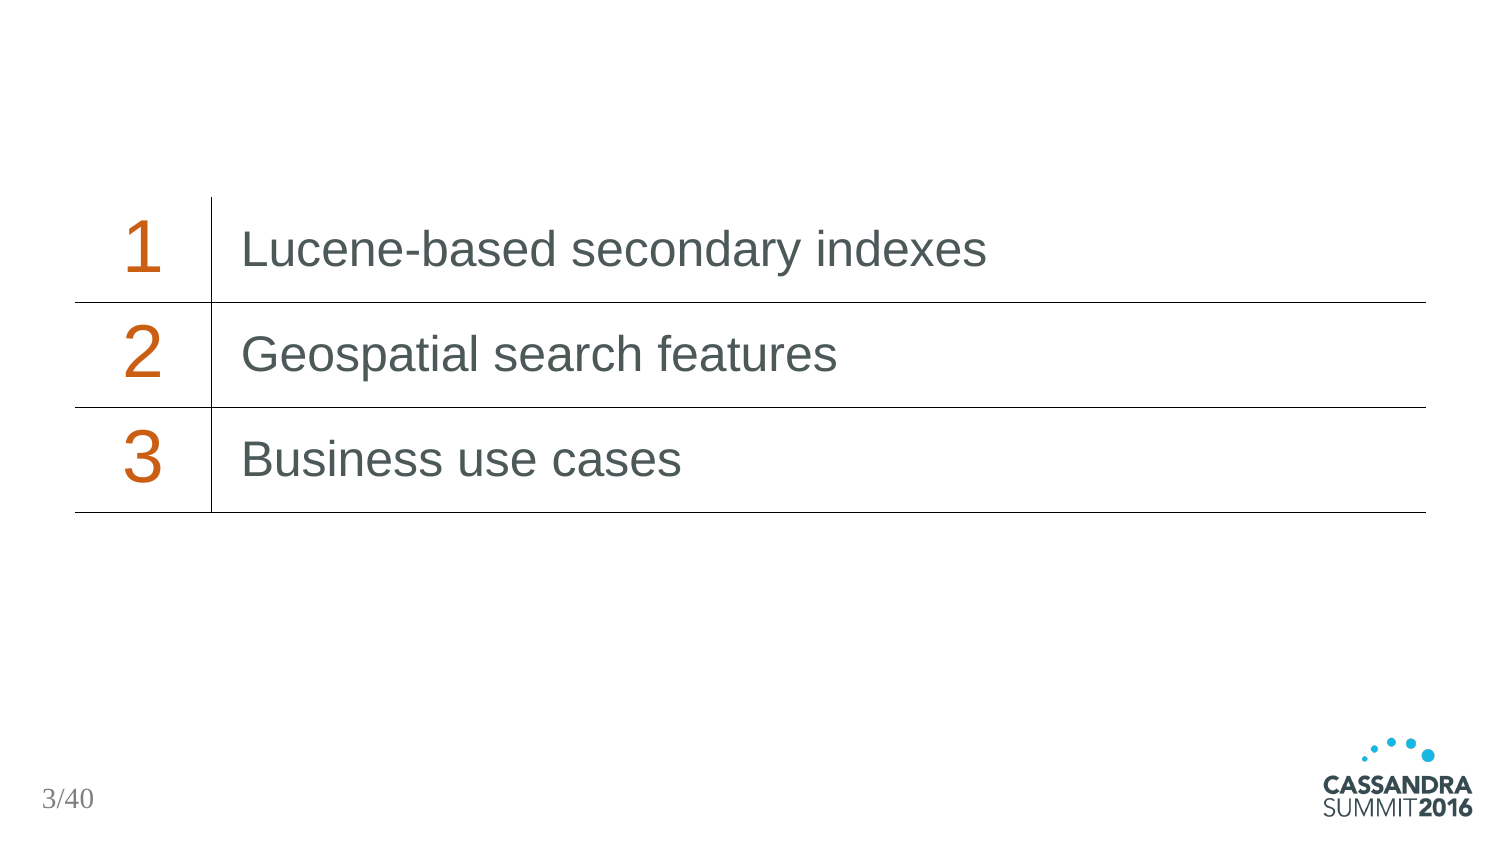

| 1 | Lucene-based secondary indexes |
| --- | --- |
| 2 | Geospatial search features |
| 3 | Business use cases |
3/40